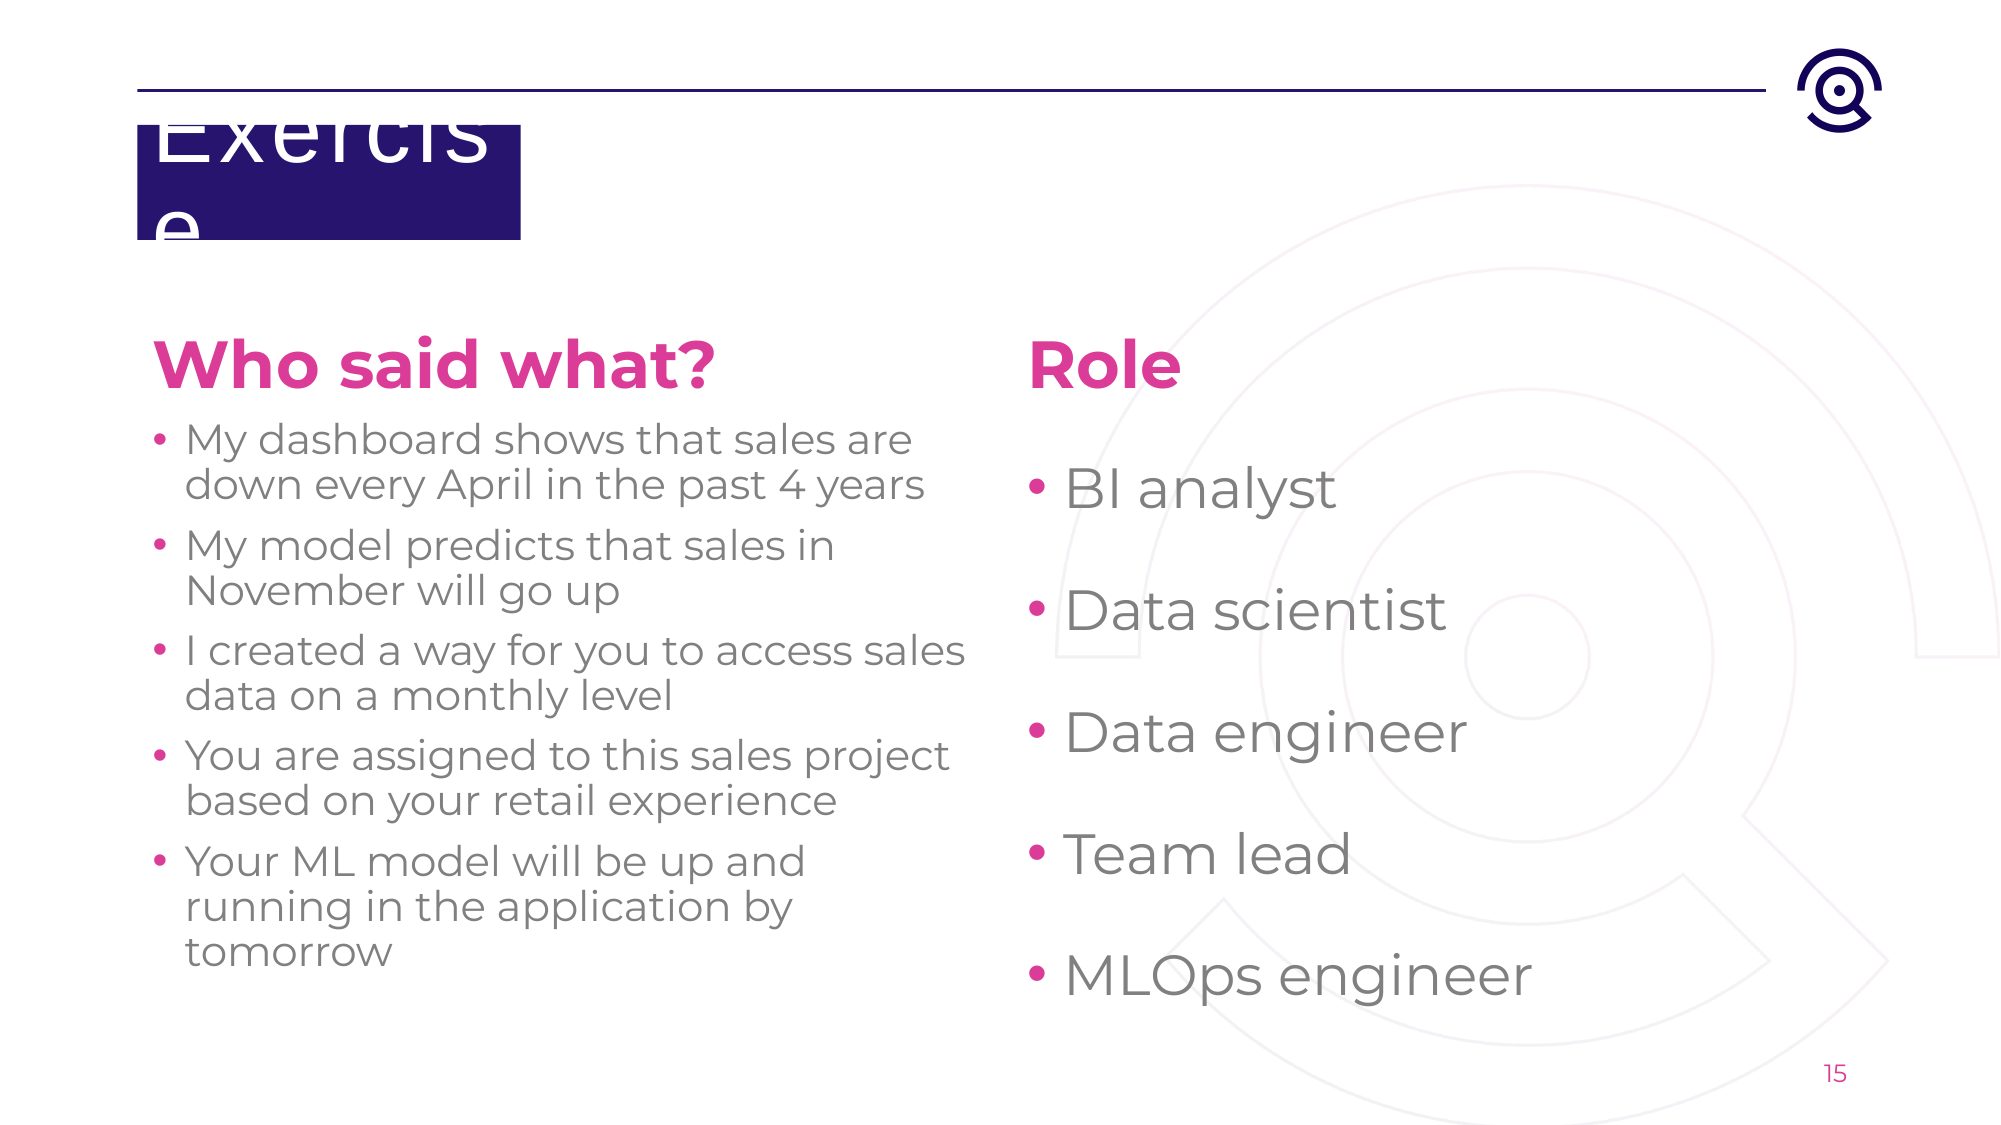

# Exercise
Who said what?
Role
My dashboard shows that sales are down every April in the past 4 years
My model predicts that sales in November will go up
I created a way for you to access sales data on a monthly level
You are assigned to this sales project based on your retail experience
Your ML model will be up and running in the application by tomorrow
BI analyst
Data scientist
Data engineer
Team lead
MLOps engineer
15